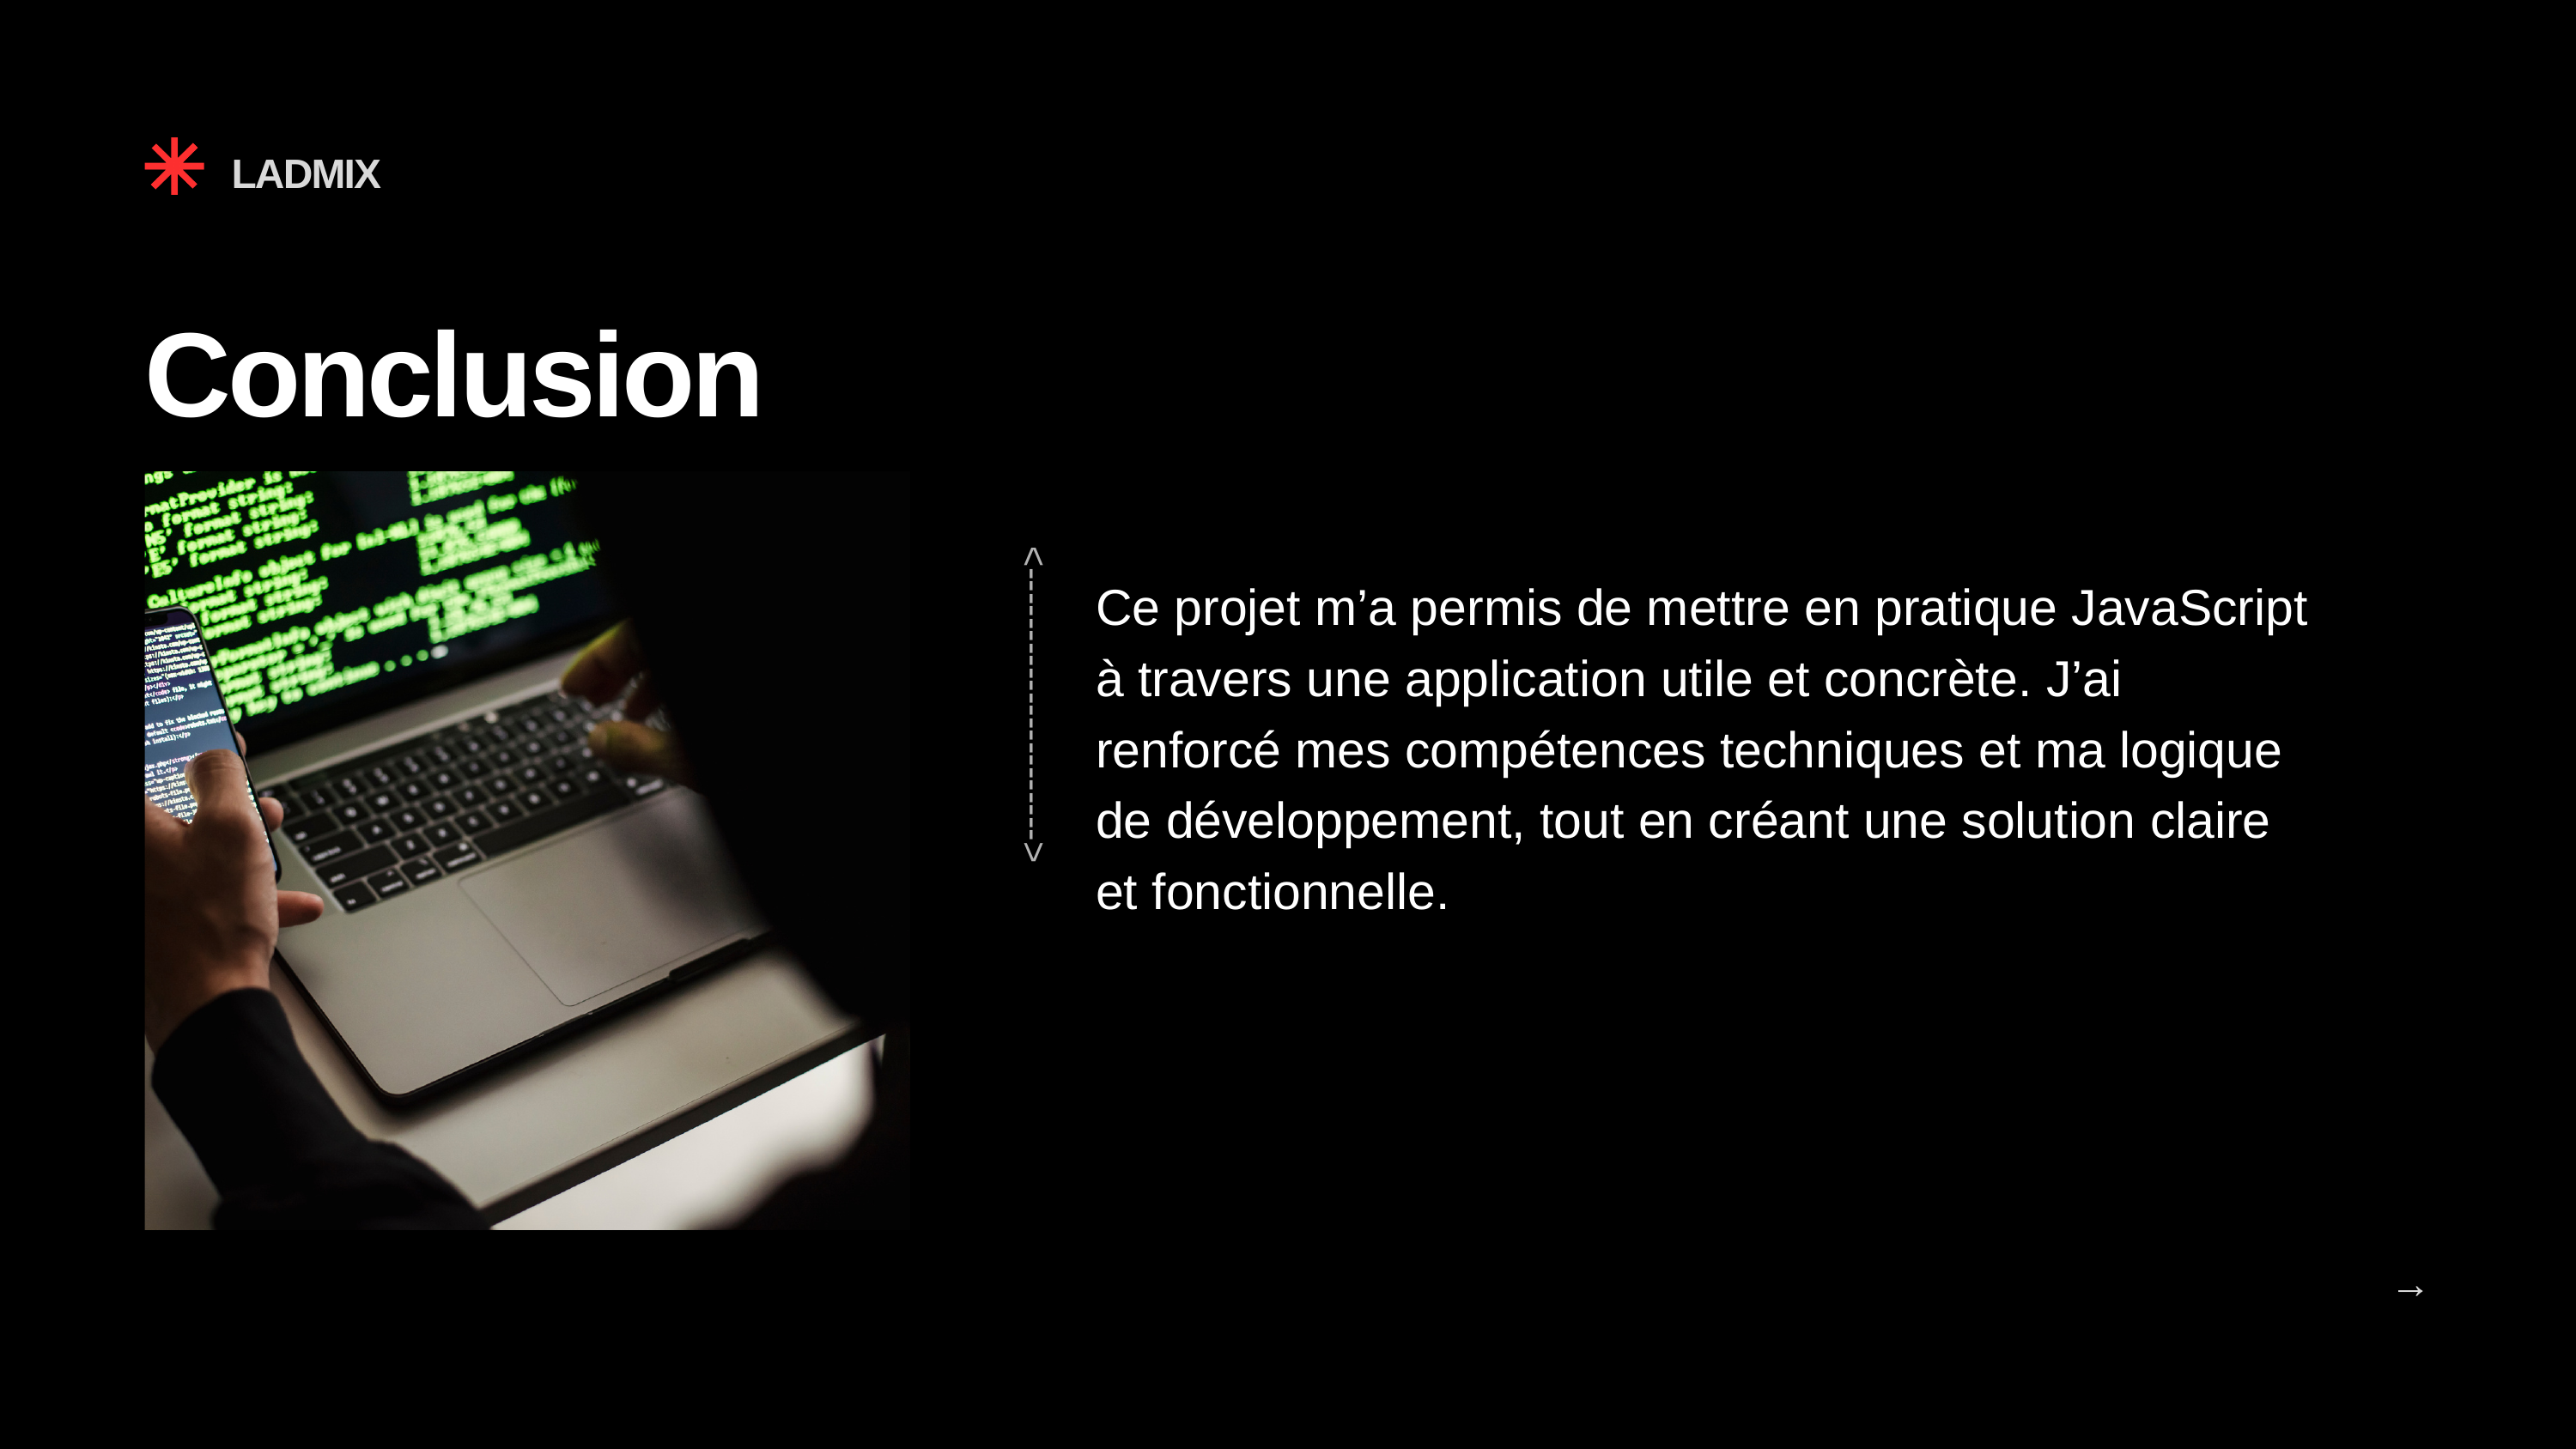

LADMIX
Conclusion

Ce projet m’a permis de mettre en pratique JavaScript à travers une application utile et concrète. J’ai renforcé mes compétences techniques et ma logique de développement, tout en créant une solution claire et fonctionnelle.
<---------------------->
→